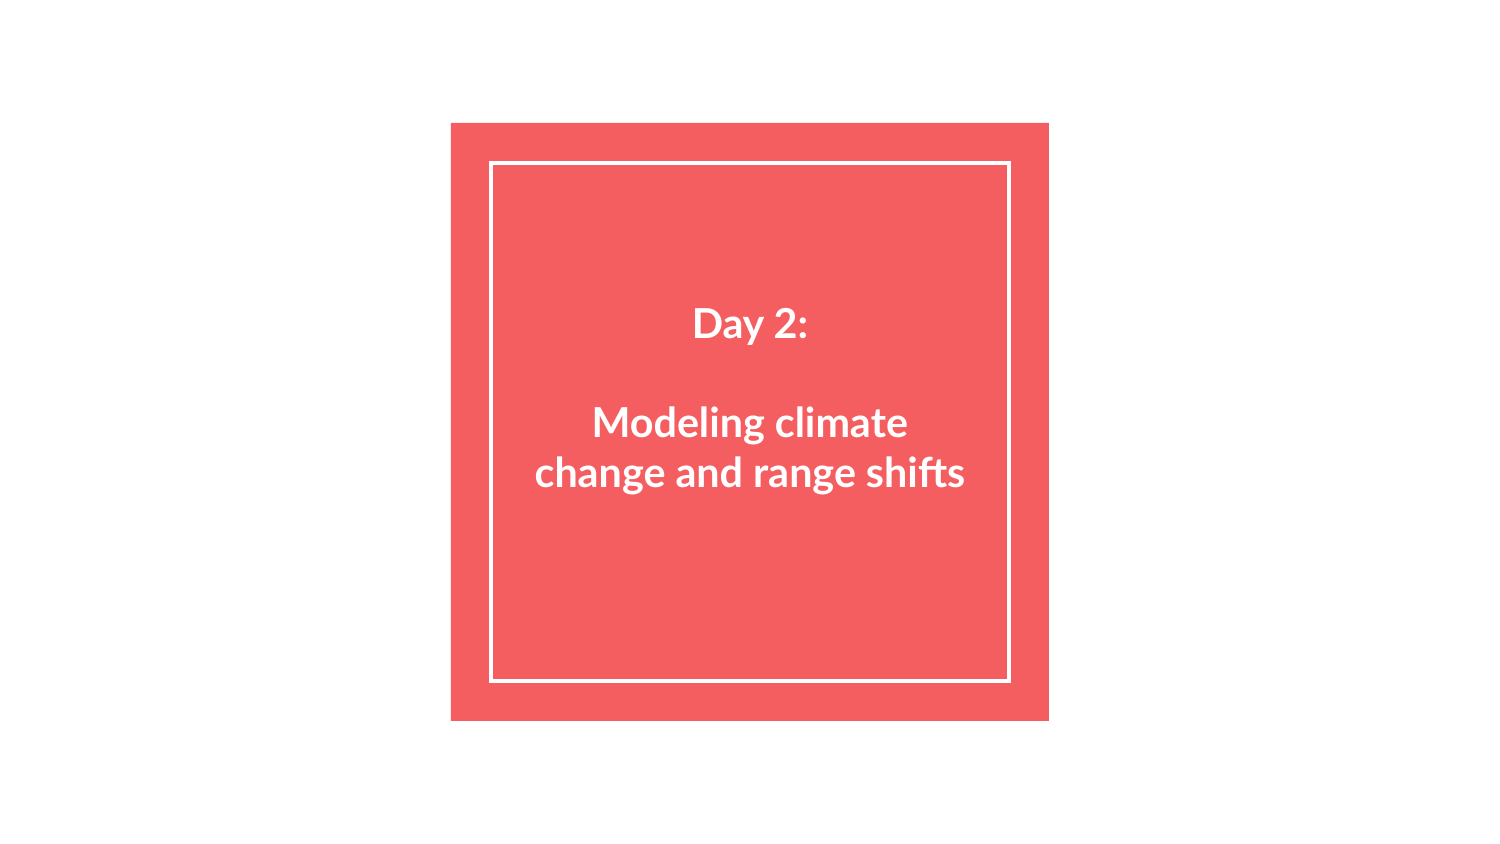

# Day 2:

Modeling climate change and range shifts